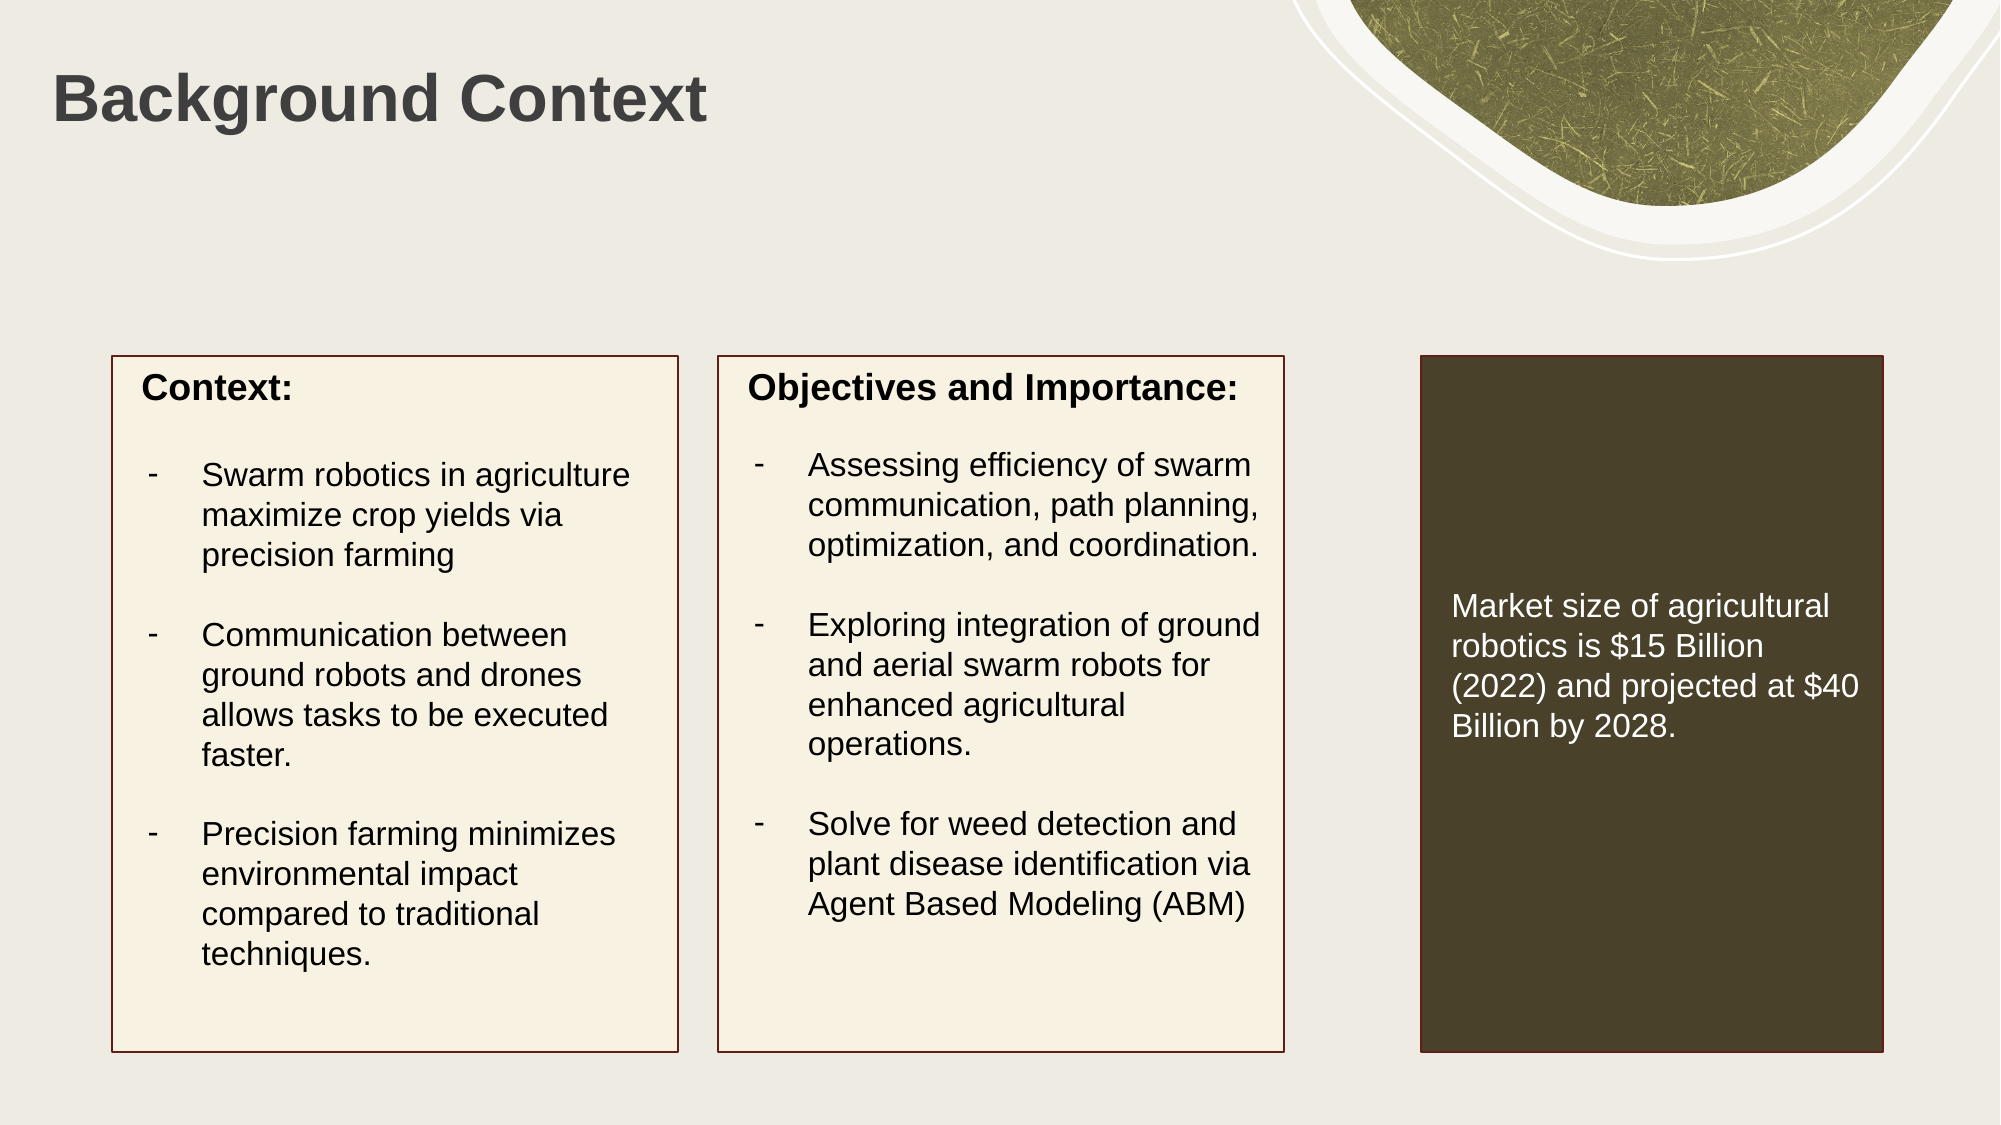

# Background Context
Objectives and Importance:

Assessing efficiency of swarm communication, path planning, optimization, and coordination.

Exploring integration of ground and aerial swarm robots for enhanced agricultural operations.

Solve for weed detection and plant disease identification via Agent Based Modeling (ABM)

Market size of agricultural robotics is $15 Billion (2022) and projected at $40 Billion by 2028.

Context:

Swarm robotics in agriculture maximize crop yields via precision farming

Communication between ground robots and drones allows tasks to be executed faster.

Precision farming minimizes environmental impact compared to traditional techniques.